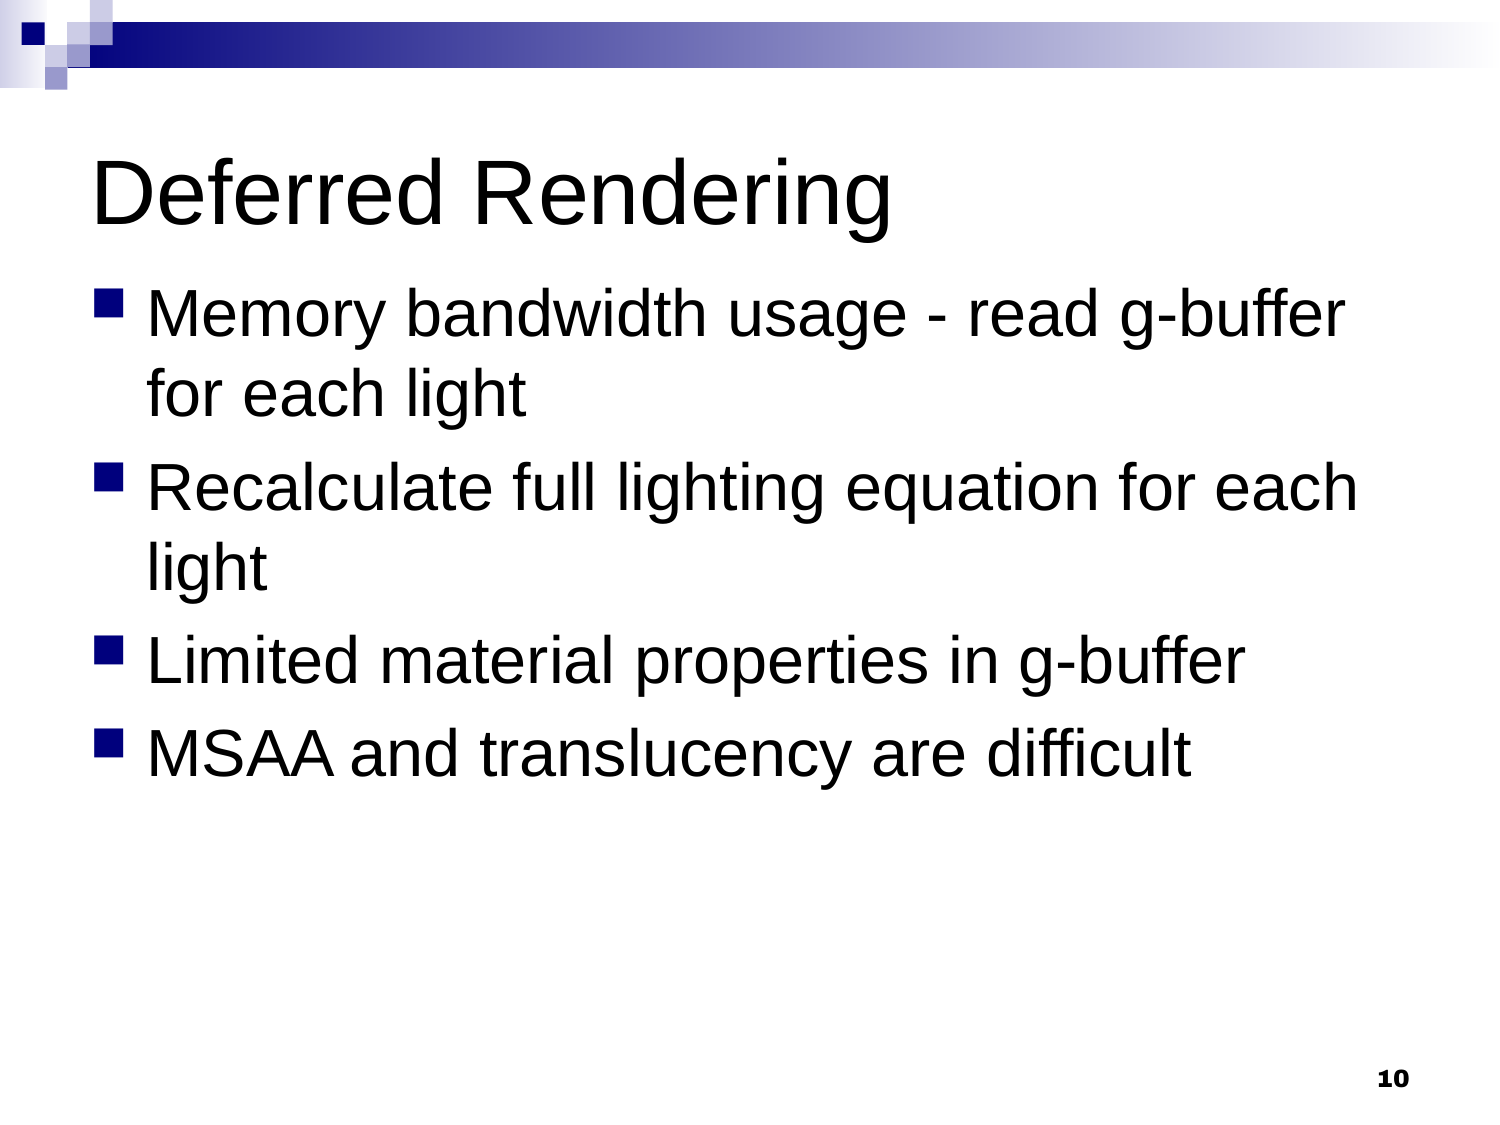

# Deferred Rendering
Memory bandwidth usage - read g-buffer for each light
Recalculate full lighting equation for each light
Limited material properties in g-buffer
MSAA and translucency are difficult
10